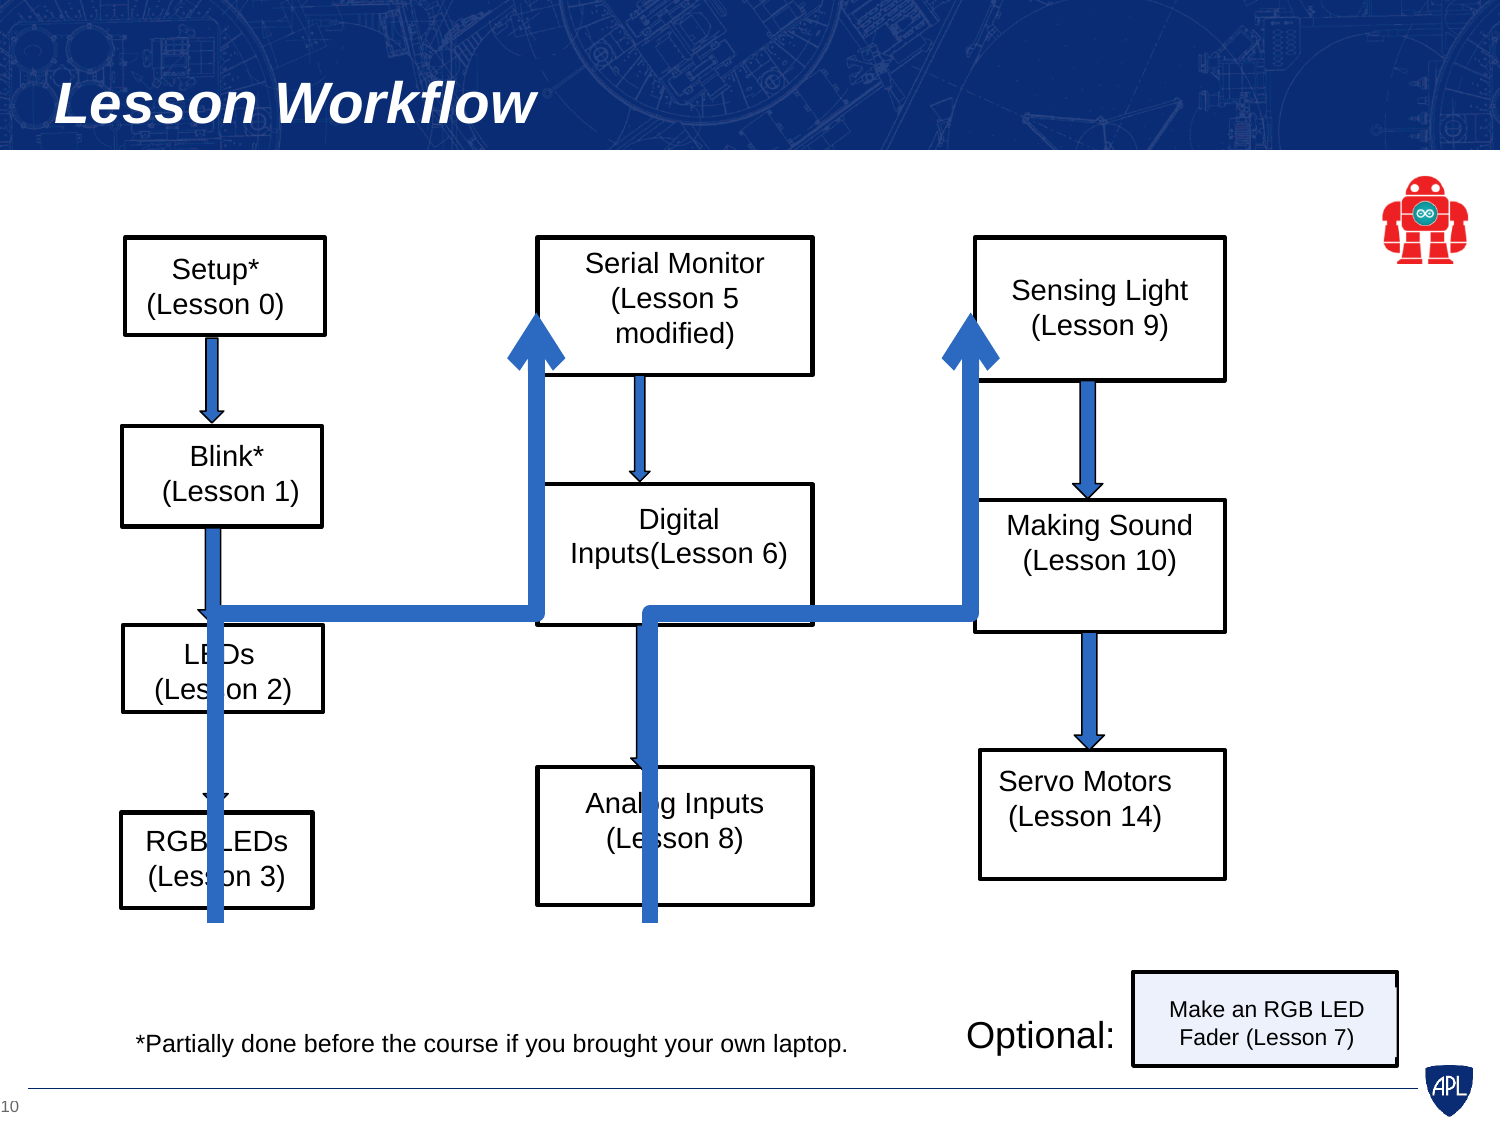

# Lesson Workflow

Serial Monitor (Lesson 5 modified)
Setup* (Lesson 0)
Sensing Light (Lesson 9)

Blink*
(Lesson 1)

Digital Inputs(Lesson 6)
Making Sound (Lesson 10)

LEDs
(Lesson 2)

Servo Motors (Lesson 14)

Analog Inputs (Lesson 8)

RGB LEDs (Lesson 3)

Make an RGB LED Fader (Lesson 7)
Optional:
*Partially done before the course if you brought your own laptop.